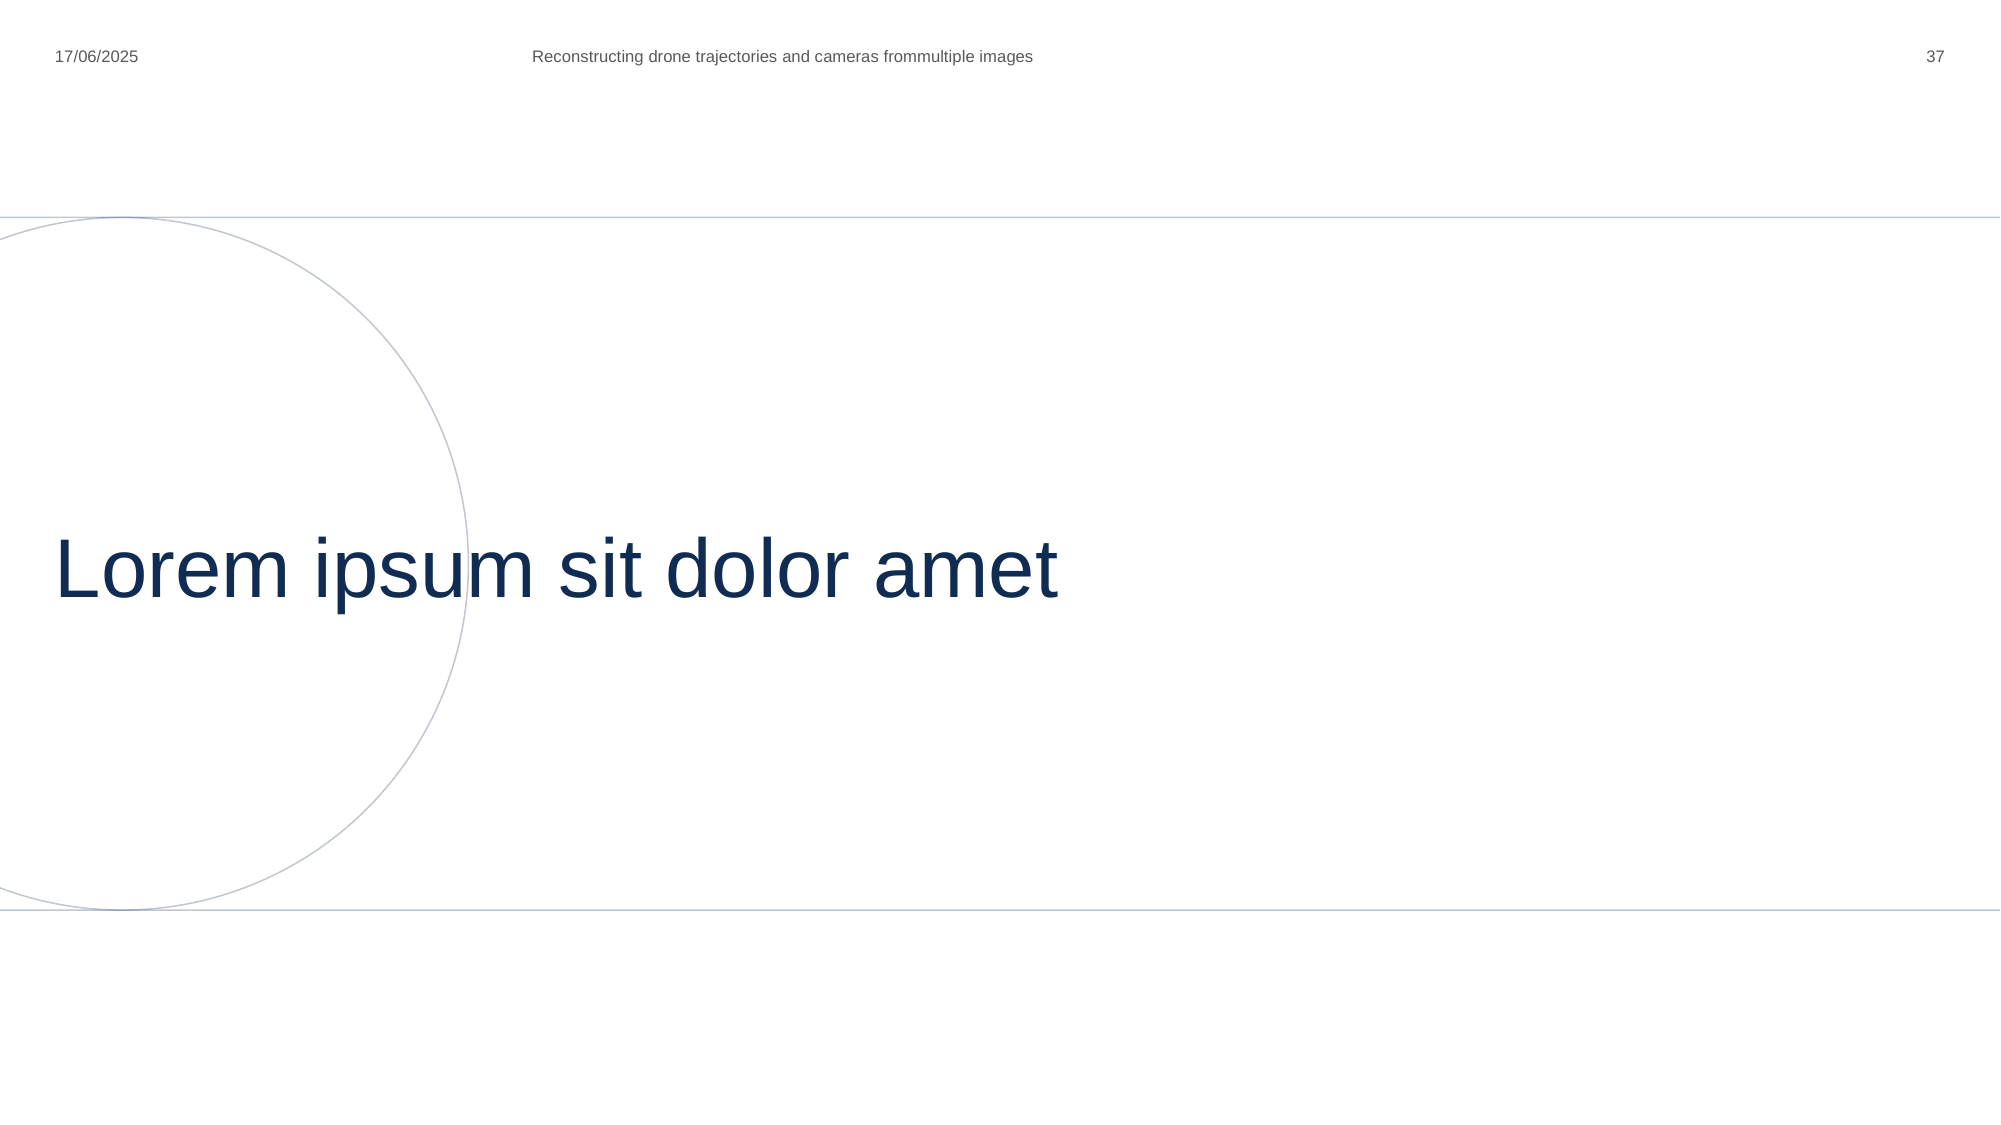

17/06/2025
 Reconstructing drone trajectories and cameras frommultiple images
37
# Lorem ipsum sit dolor amet